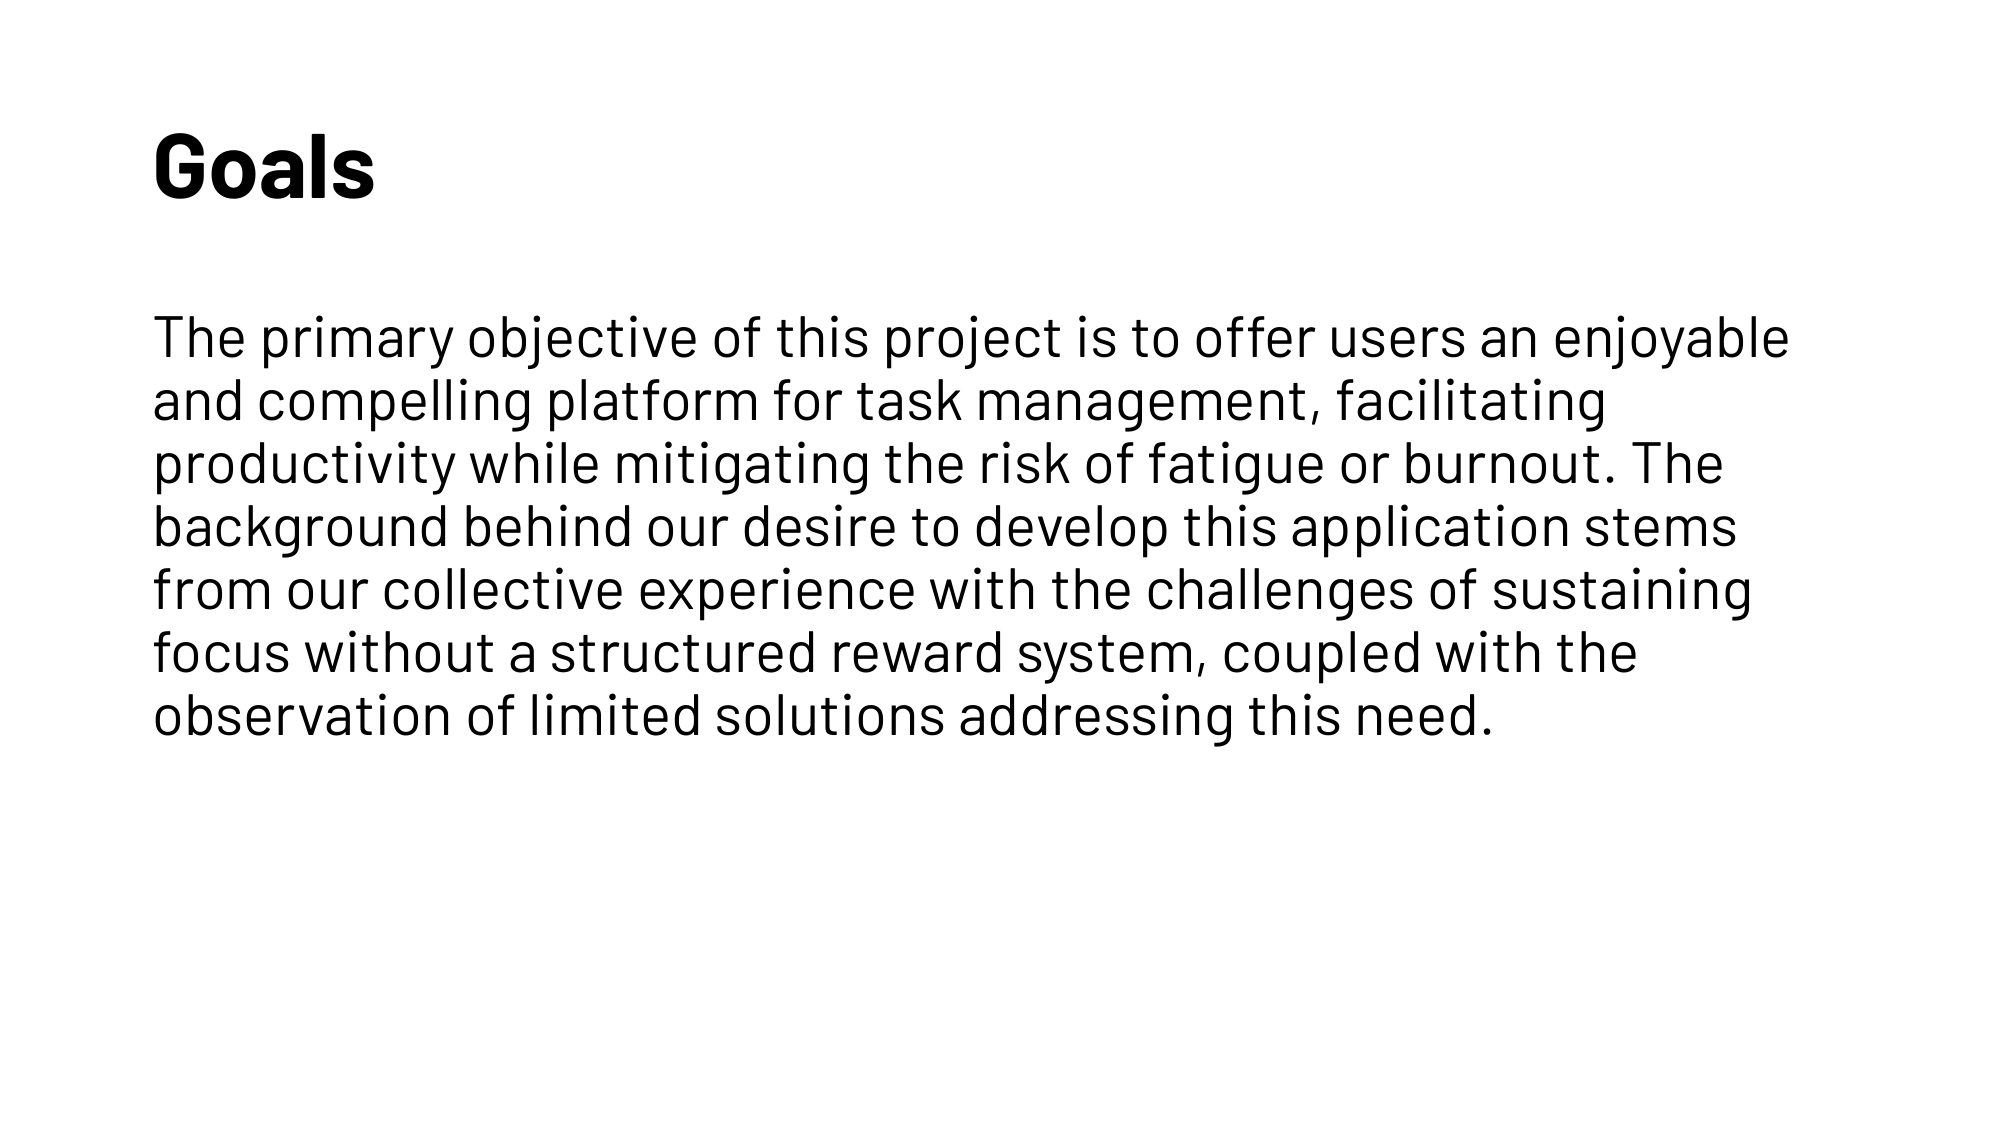

# Goals
The primary objective of this project is to offer users an enjoyable and compelling platform for task management, facilitating productivity while mitigating the risk of fatigue or burnout. The background behind our desire to develop this application stems from our collective experience with the challenges of sustaining focus without a structured reward system, coupled with the observation of limited solutions addressing this need.